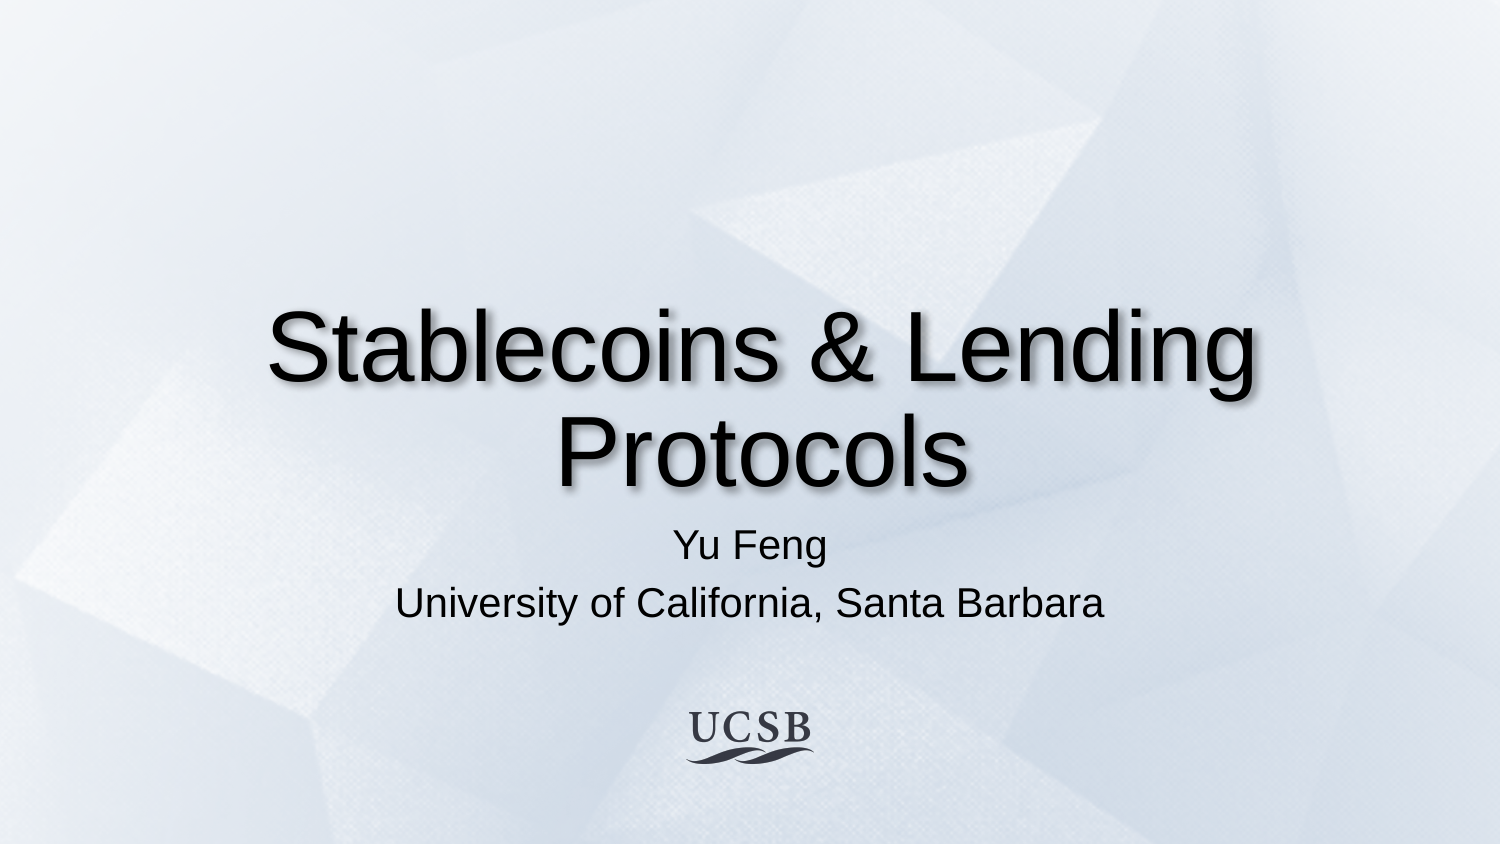

# Stablecoins & Lending Protocols
Yu Feng
University of California, Santa Barbara